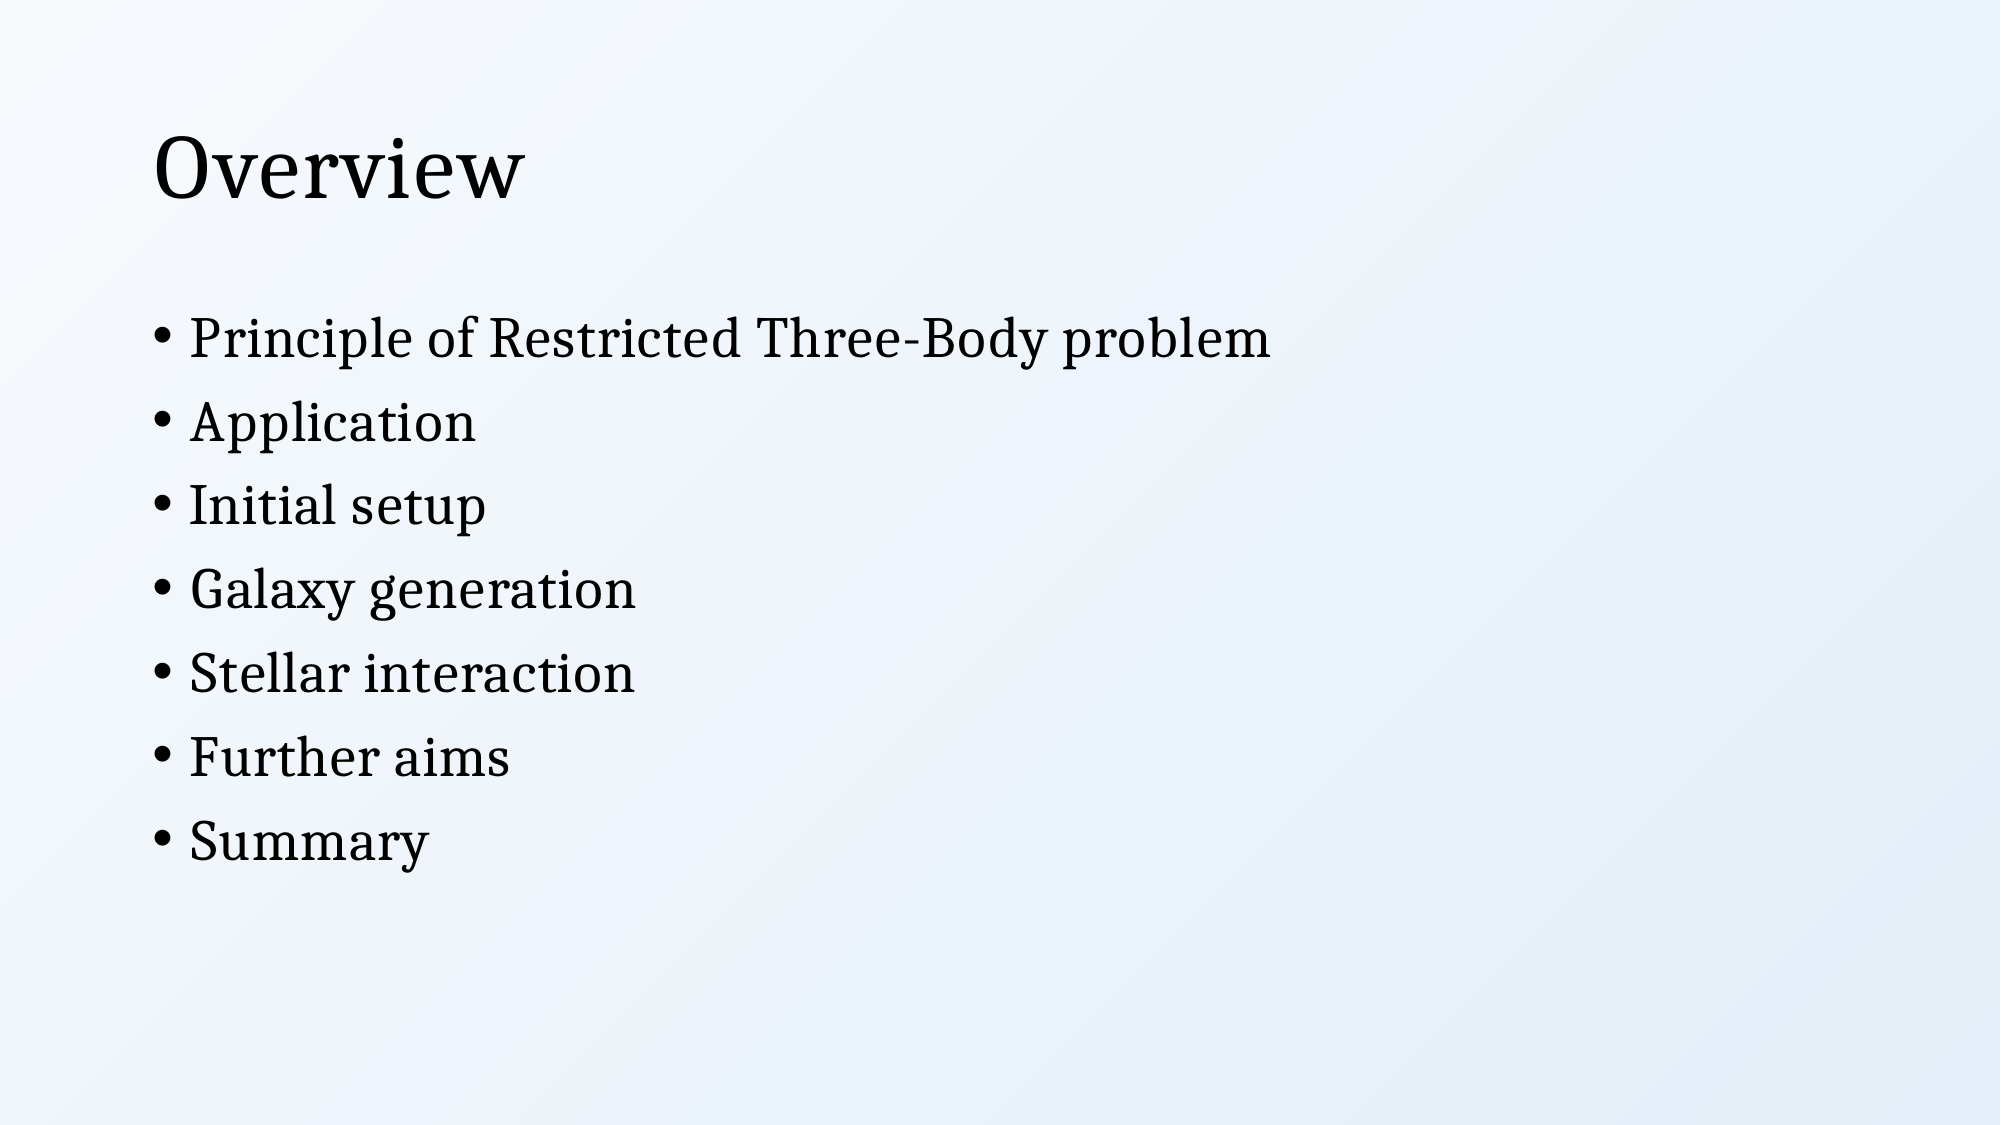

# Overview
Principle of Restricted Three-Body problem
Application
Initial setup
Galaxy generation
Stellar interaction
Further aims
Summary